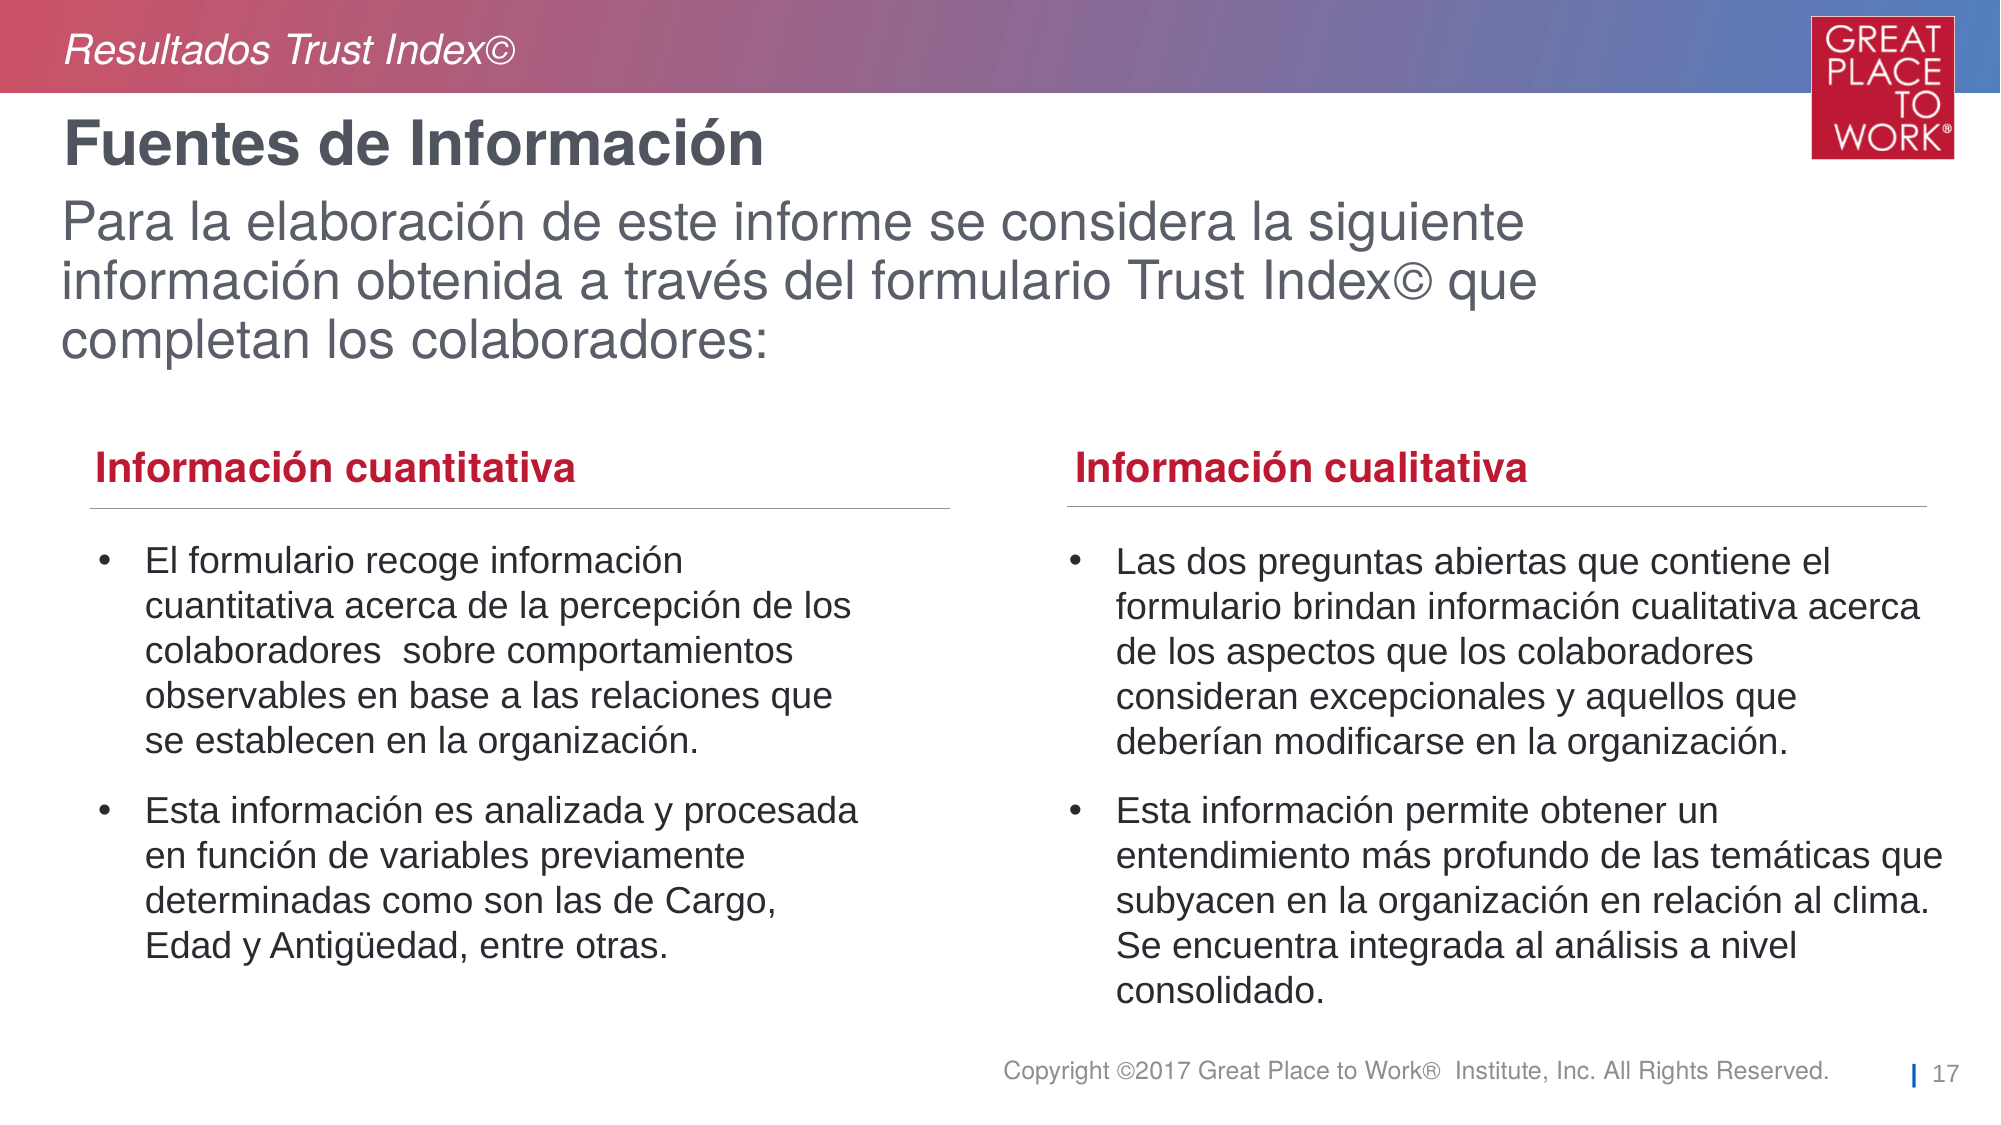

Resultados Trust Index©
# Fuentes de Información
Para la elaboración de este informe se considera la siguiente información obtenida a través del formulario Trust Index© que completan los colaboradores:

Información cuantitativa
Información cualitativa
El formulario recoge información cuantitativa acerca de la percepción de los colaboradores  sobre comportamientos observables en base a las relaciones que se establecen en la organización.
Esta información es analizada y procesada en función de variables previamente determinadas como son las de Cargo, Edad y Antigüedad, entre otras.

Las dos preguntas abiertas que contiene el formulario brindan información cualitativa acerca de los aspectos que los colaboradores consideran excepcionales y aquellos que deberían modificarse en la organización.
Esta información permite obtener un entendimiento más profundo de las temáticas que subyacen en la organización en relación al clima. Se encuentra integrada al análisis a nivel consolidado.

Copyright ©2017 Great Place to Work®  Institute, Inc. All Rights Reserved.
|  17